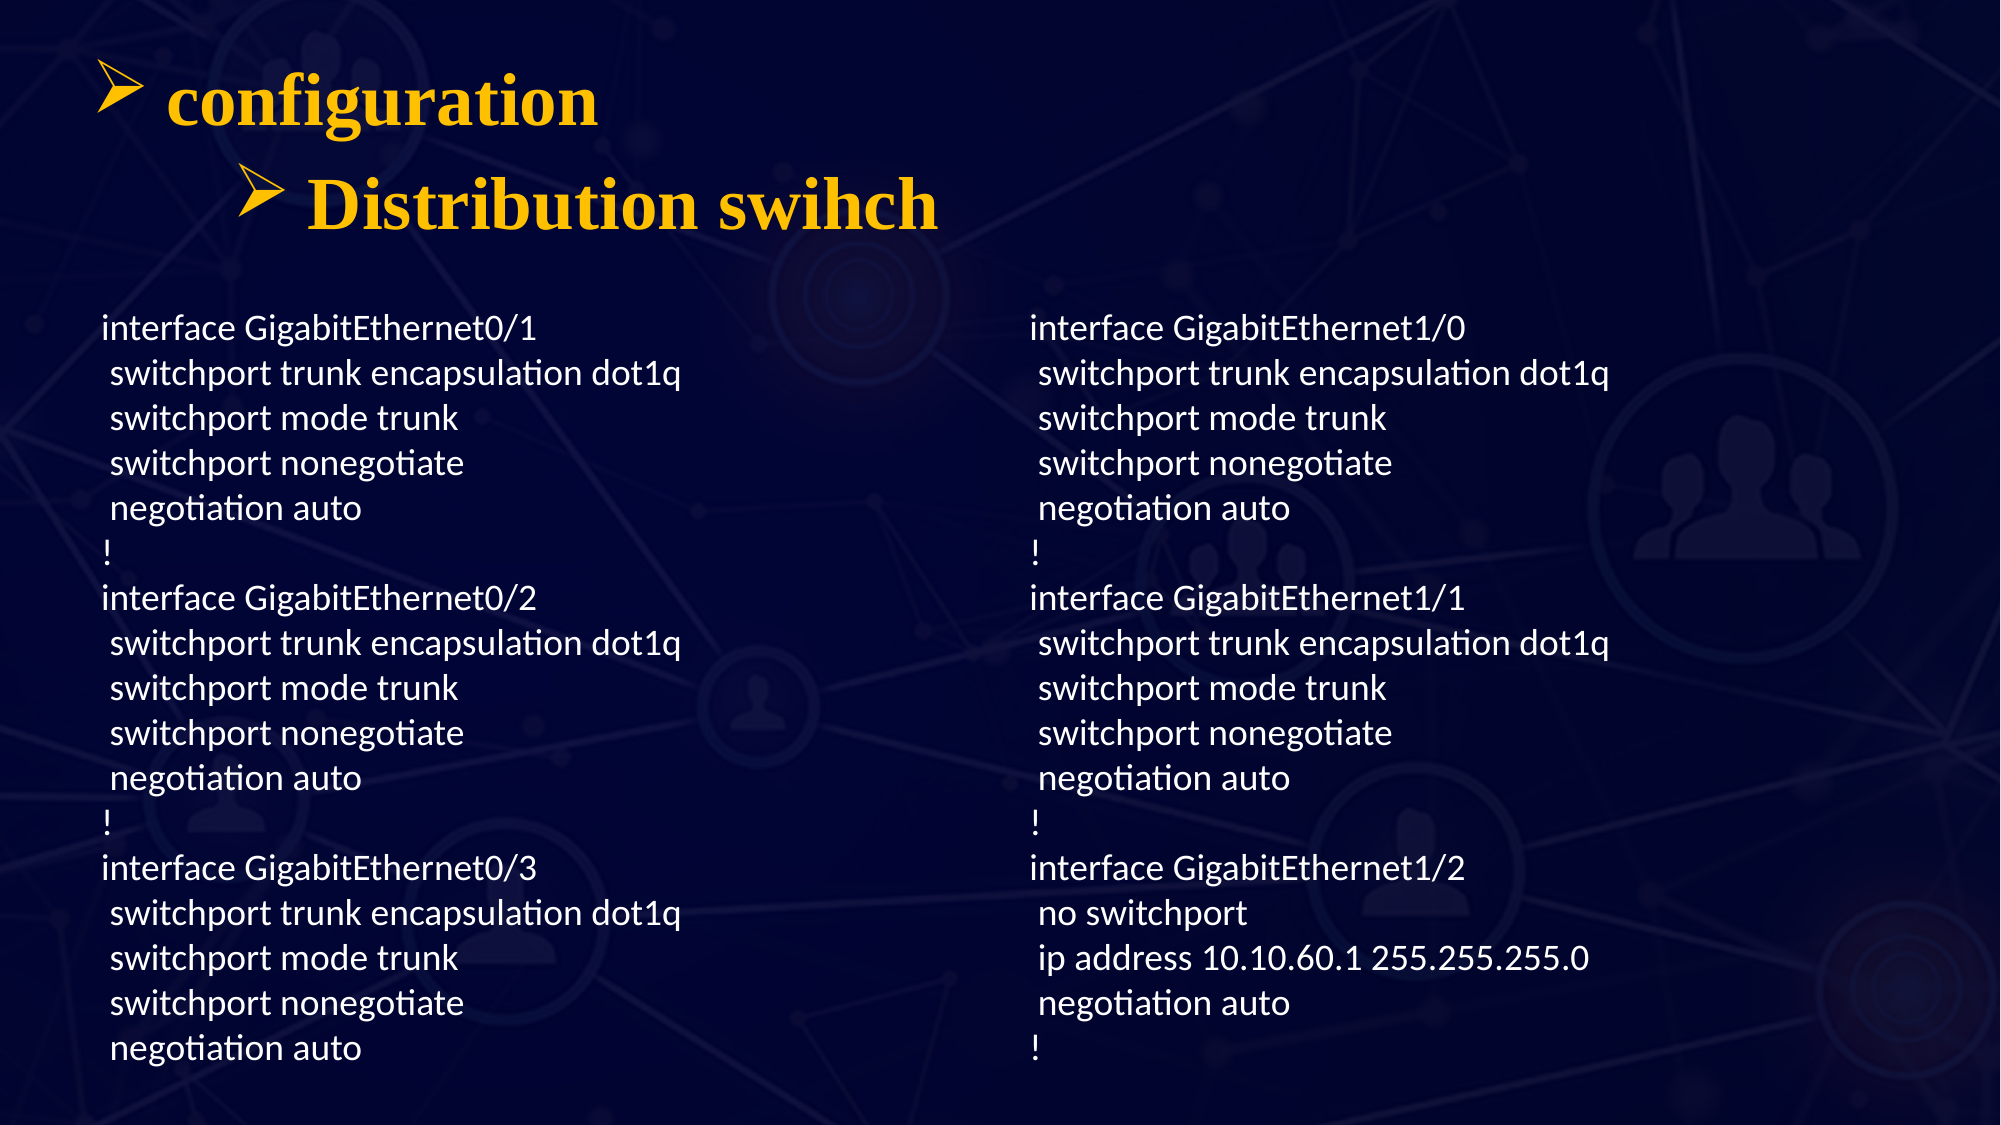

configuration
Distribution swihch
interface GigabitEthernet0/1
 switchport trunk encapsulation dot1q
 switchport mode trunk
 switchport nonegotiate
 negotiation auto
!
interface GigabitEthernet0/2
 switchport trunk encapsulation dot1q
 switchport mode trunk
 switchport nonegotiate
 negotiation auto
!
interface GigabitEthernet0/3
 switchport trunk encapsulation dot1q
 switchport mode trunk
 switchport nonegotiate
 negotiation auto
interface GigabitEthernet1/0
 switchport trunk encapsulation dot1q
 switchport mode trunk
 switchport nonegotiate
 negotiation auto
!
interface GigabitEthernet1/1
 switchport trunk encapsulation dot1q
 switchport mode trunk
 switchport nonegotiate
 negotiation auto
!
interface GigabitEthernet1/2
 no switchport
 ip address 10.10.60.1 255.255.255.0
 negotiation auto
!